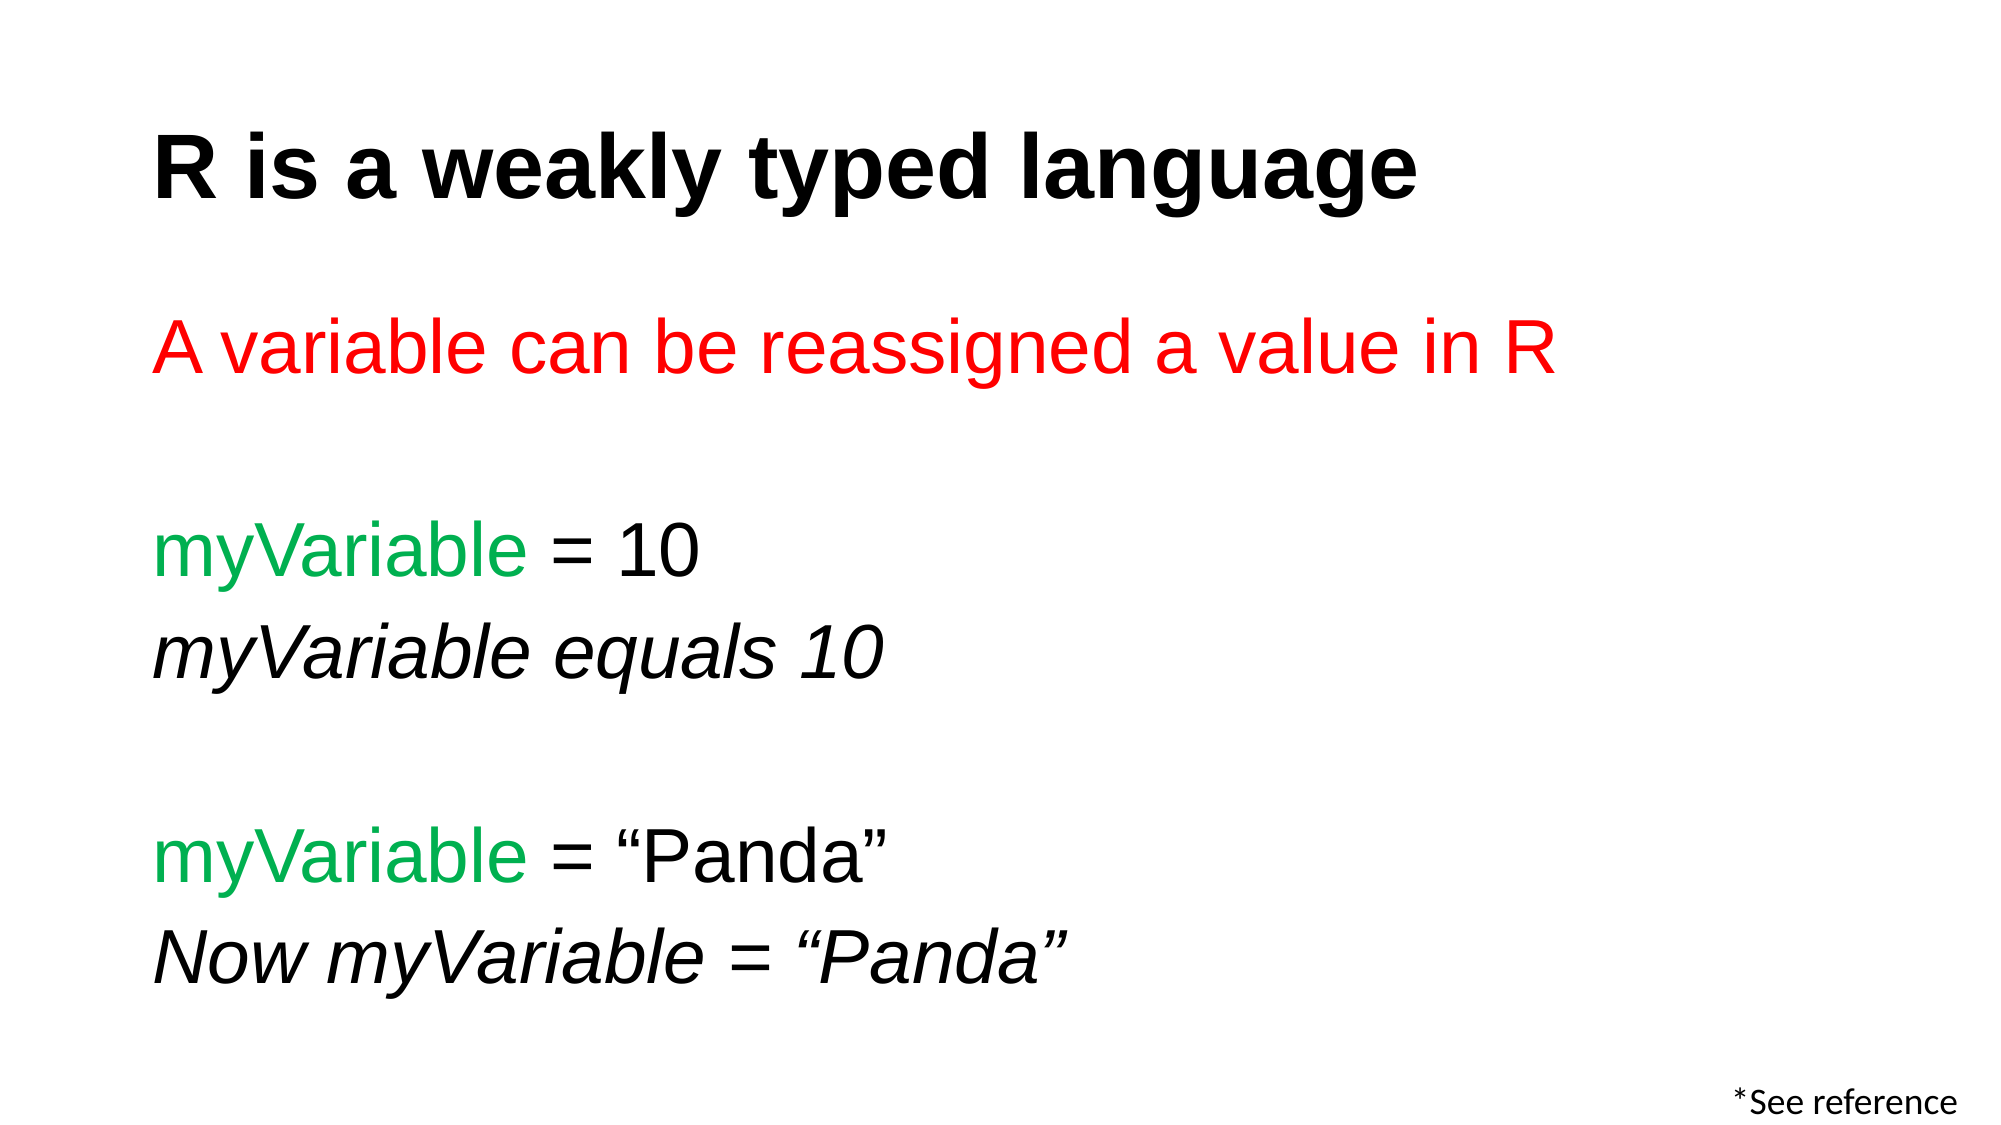

# R is a weakly typed language
A variable can be reassigned a value in R

myVariable = 10
myVariable equals 10

myVariable = “Panda”
Now myVariable = “Panda”
*See reference